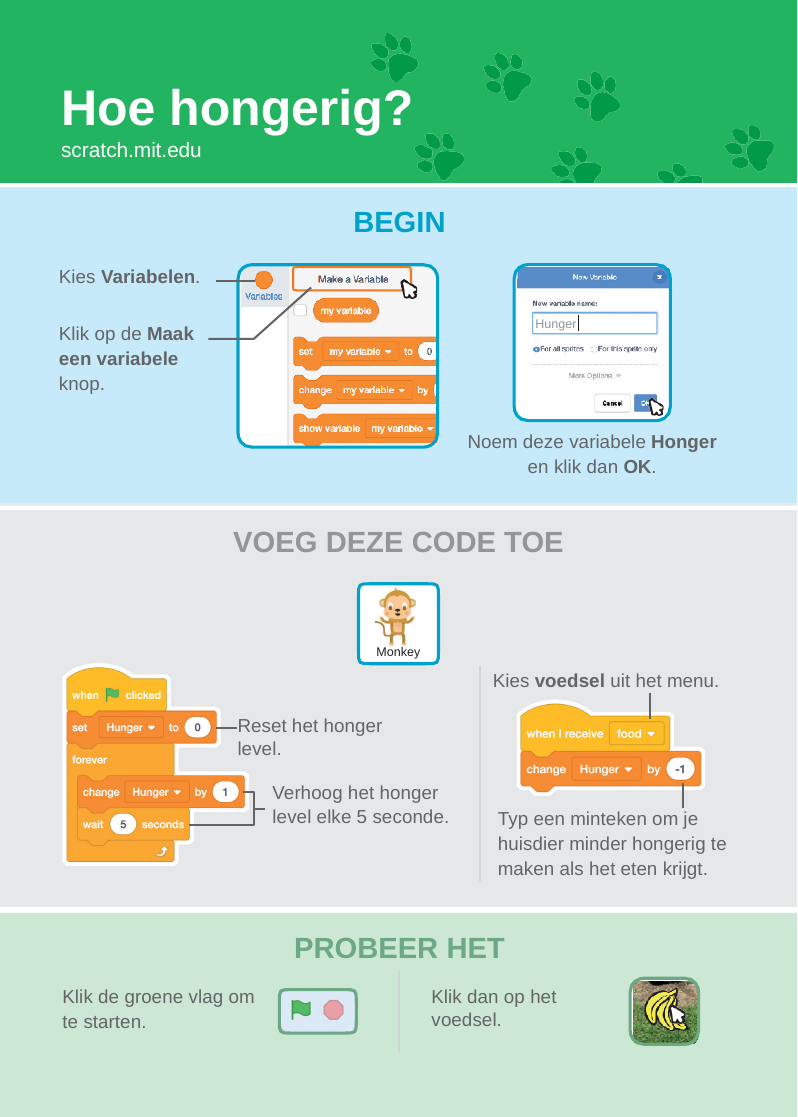

# Hoe hongerig?
scratch.mit.edu

BEGIN
Kies Variabelen.

Hunger
Klik op de Maak een variabele knop.

Noem deze variabele Honger
en klik dan OK.

VOEG DEZE CODE TOE

Monkey

Kies voedsel uit het menu.

Reset het honger level.
Verhoog het honger level elke 5 seconde.

Typ een minteken om je huisdier minder hongerig te maken als het eten krijgt.

PROBEER HET

Klik de groene vlag om te starten.
Klik dan op het voedsel.